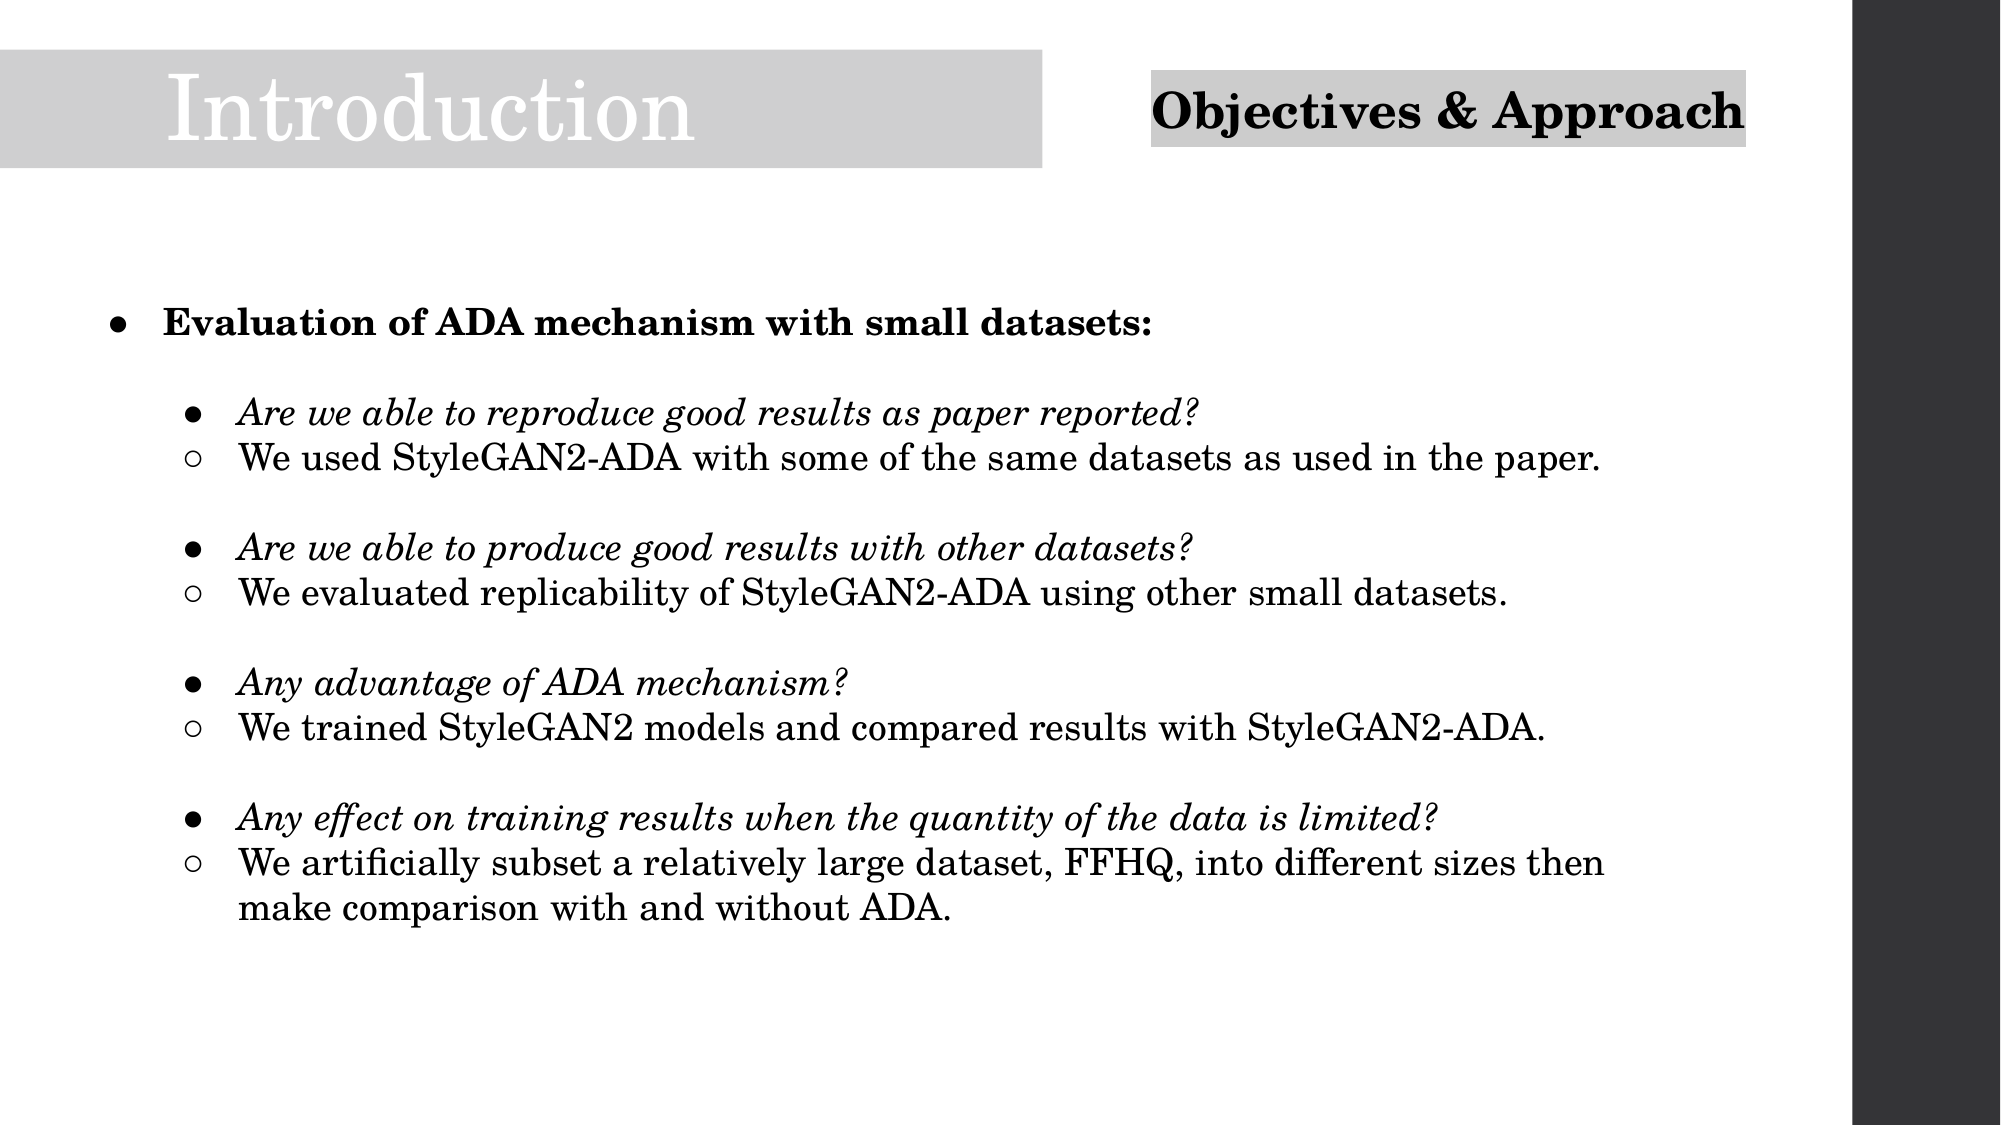

# Introduction
Objectives & Approach
Evaluation of ADA mechanism with small datasets:

Are we able to reproduce good results as paper reported?
We used StyleGAN2-ADA with some of the same datasets as used in the paper.

Are we able to produce good results with other datasets?
We evaluated replicability of StyleGAN2-ADA using other small datasets.

Any advantage of ADA mechanism?
We trained StyleGAN2 models and compared results with StyleGAN2-ADA.

Any effect on training results when the quantity of the data is limited?
We artiﬁcially subset a relatively large dataset, FFHQ, into different sizes then make comparison with and without ADA.